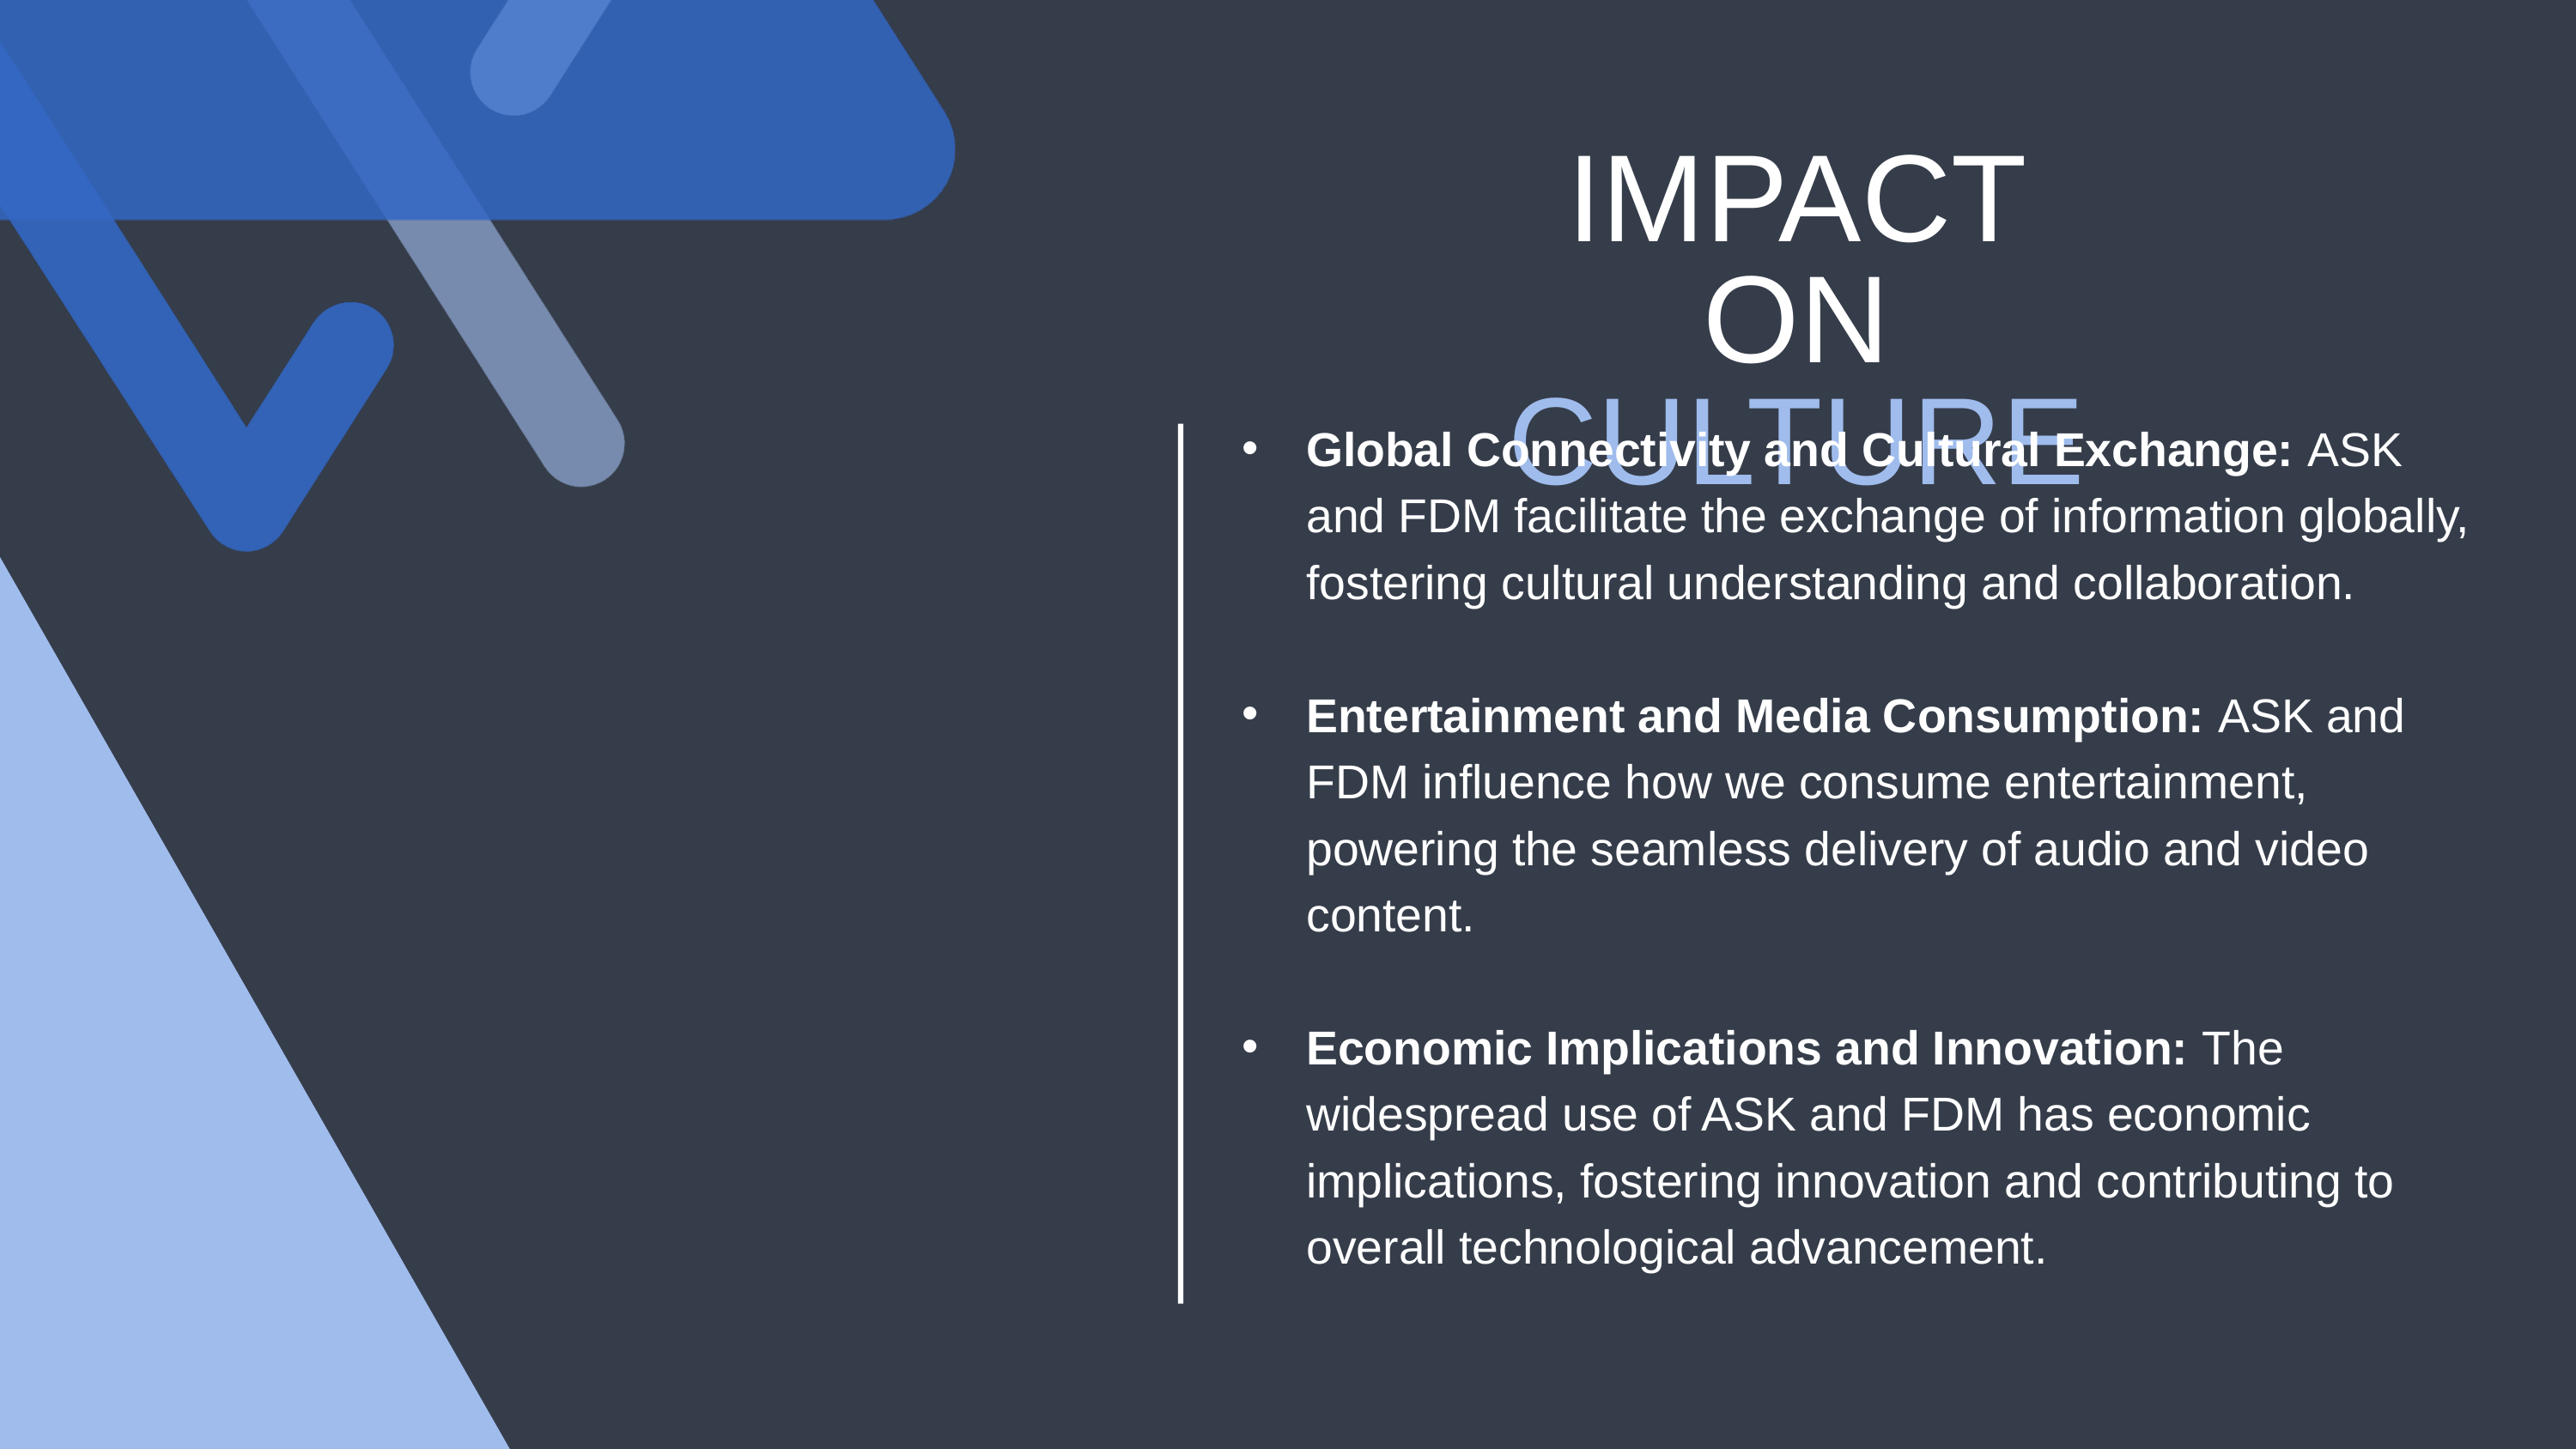

IMPACT ON CULTURE
Global Connectivity and Cultural Exchange: ASK and FDM facilitate the exchange of information globally, fostering cultural understanding and collaboration.

Entertainment and Media Consumption: ASK and FDM influence how we consume entertainment, powering the seamless delivery of audio and video content.

Economic Implications and Innovation: The widespread use of ASK and FDM has economic implications, fostering innovation and contributing to overall technological advancement.